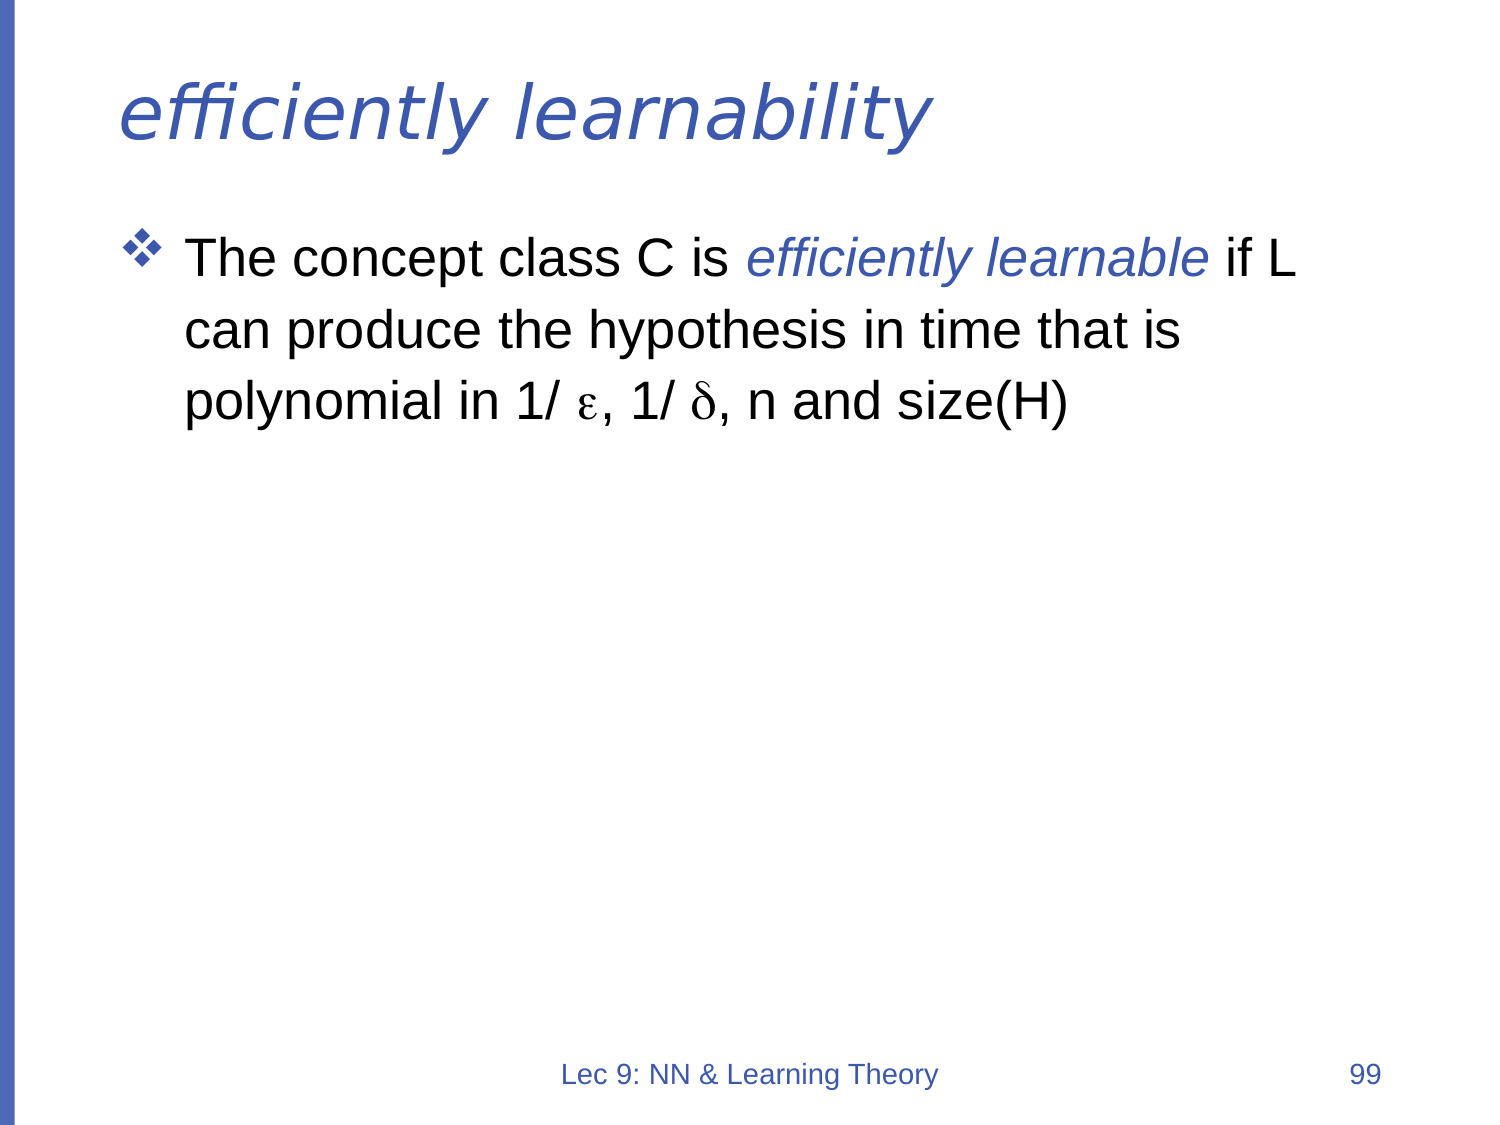

# efficiently learnability
The concept class C is efficiently learnable if L can produce the hypothesis in time that is polynomial in 1/ ε, 1/ δ, n and size(H)

Lec 9: NN & Learning Theory
99